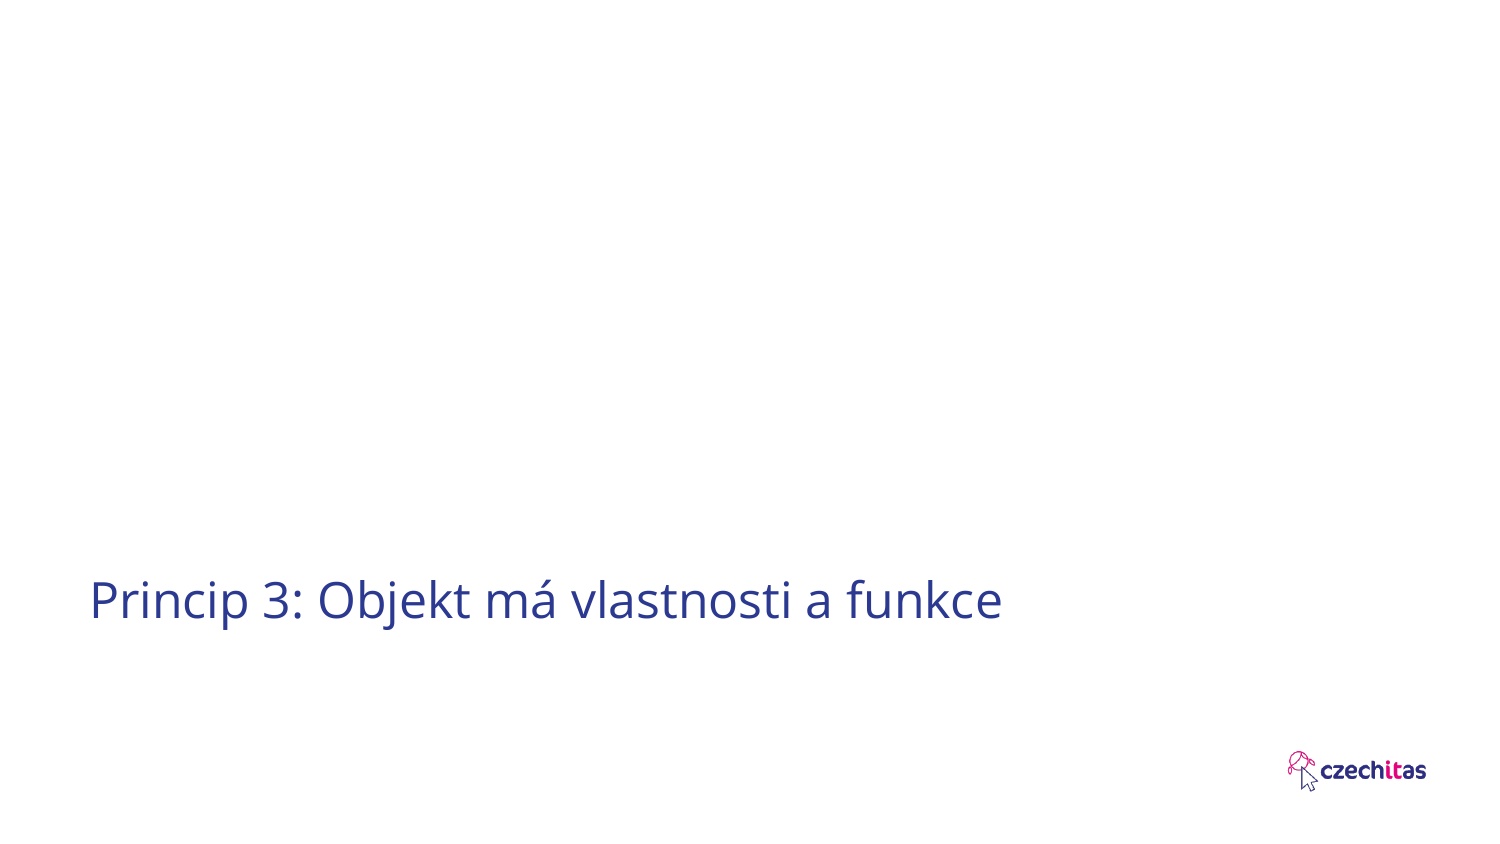

# Princip 3: Objekt má vlastnosti a funkce